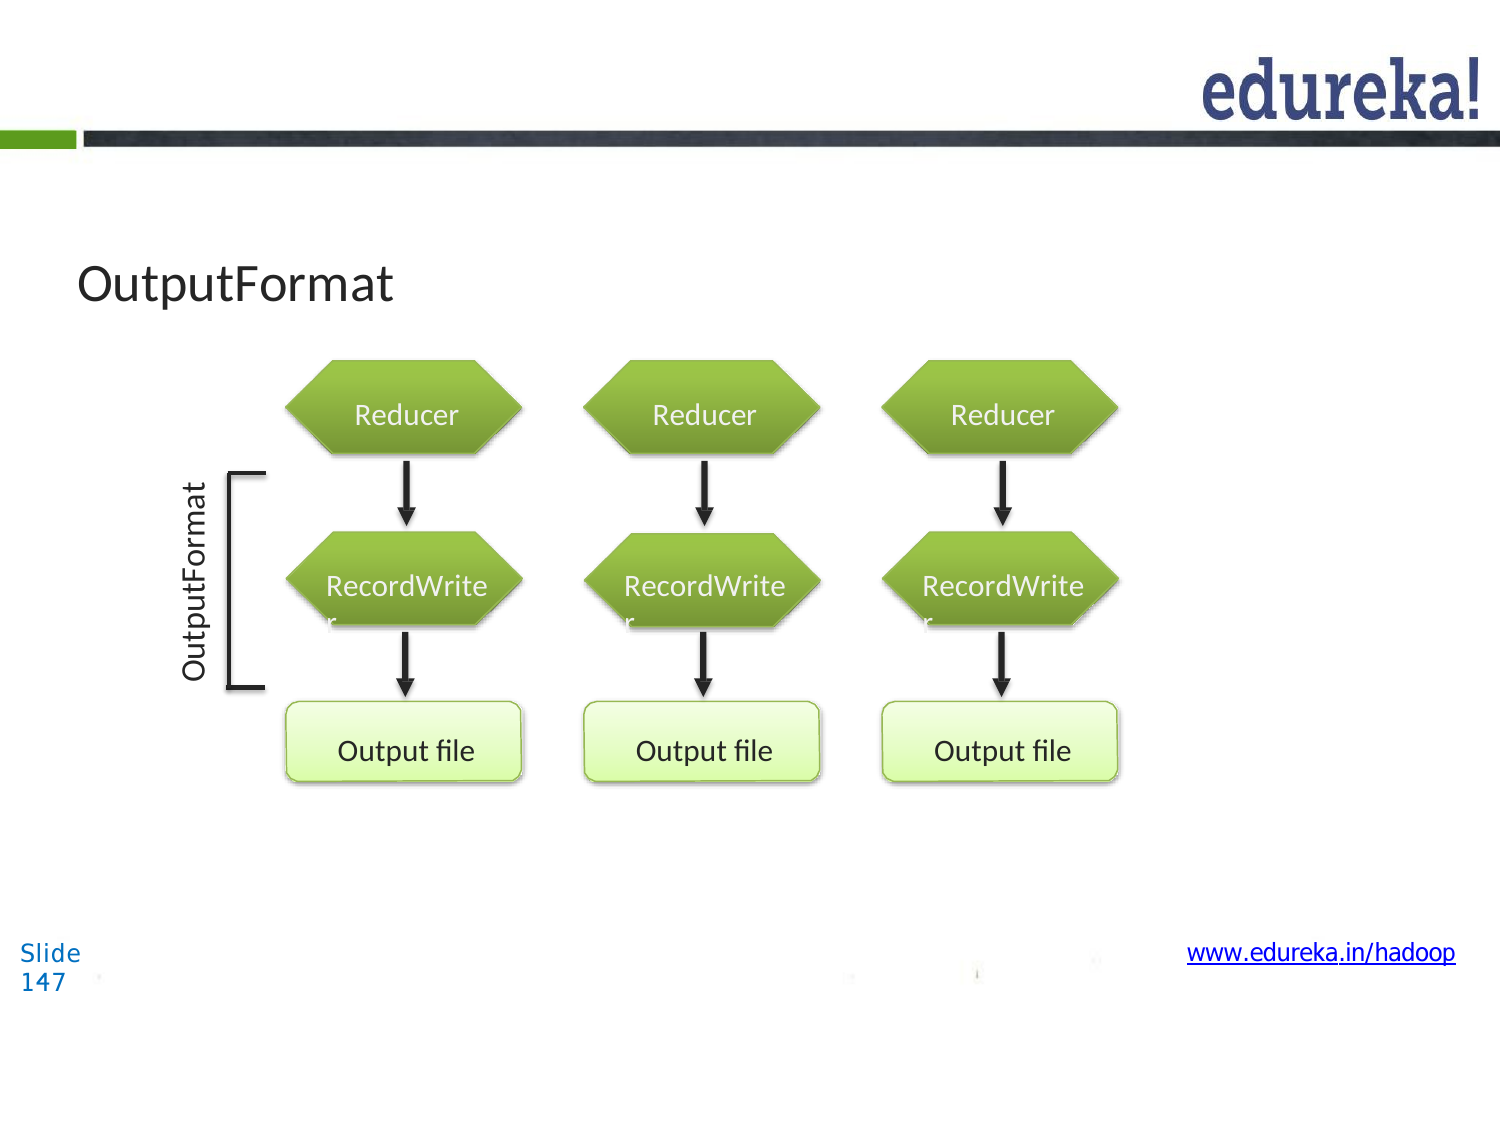

# OutputFormat

Reducer
Reducer
Reducer

OutputFormat

RecordWriter
RecordWriter
RecordWriter

Output file
Output file
Output file
www.edureka.in/hadoop
Slide 147